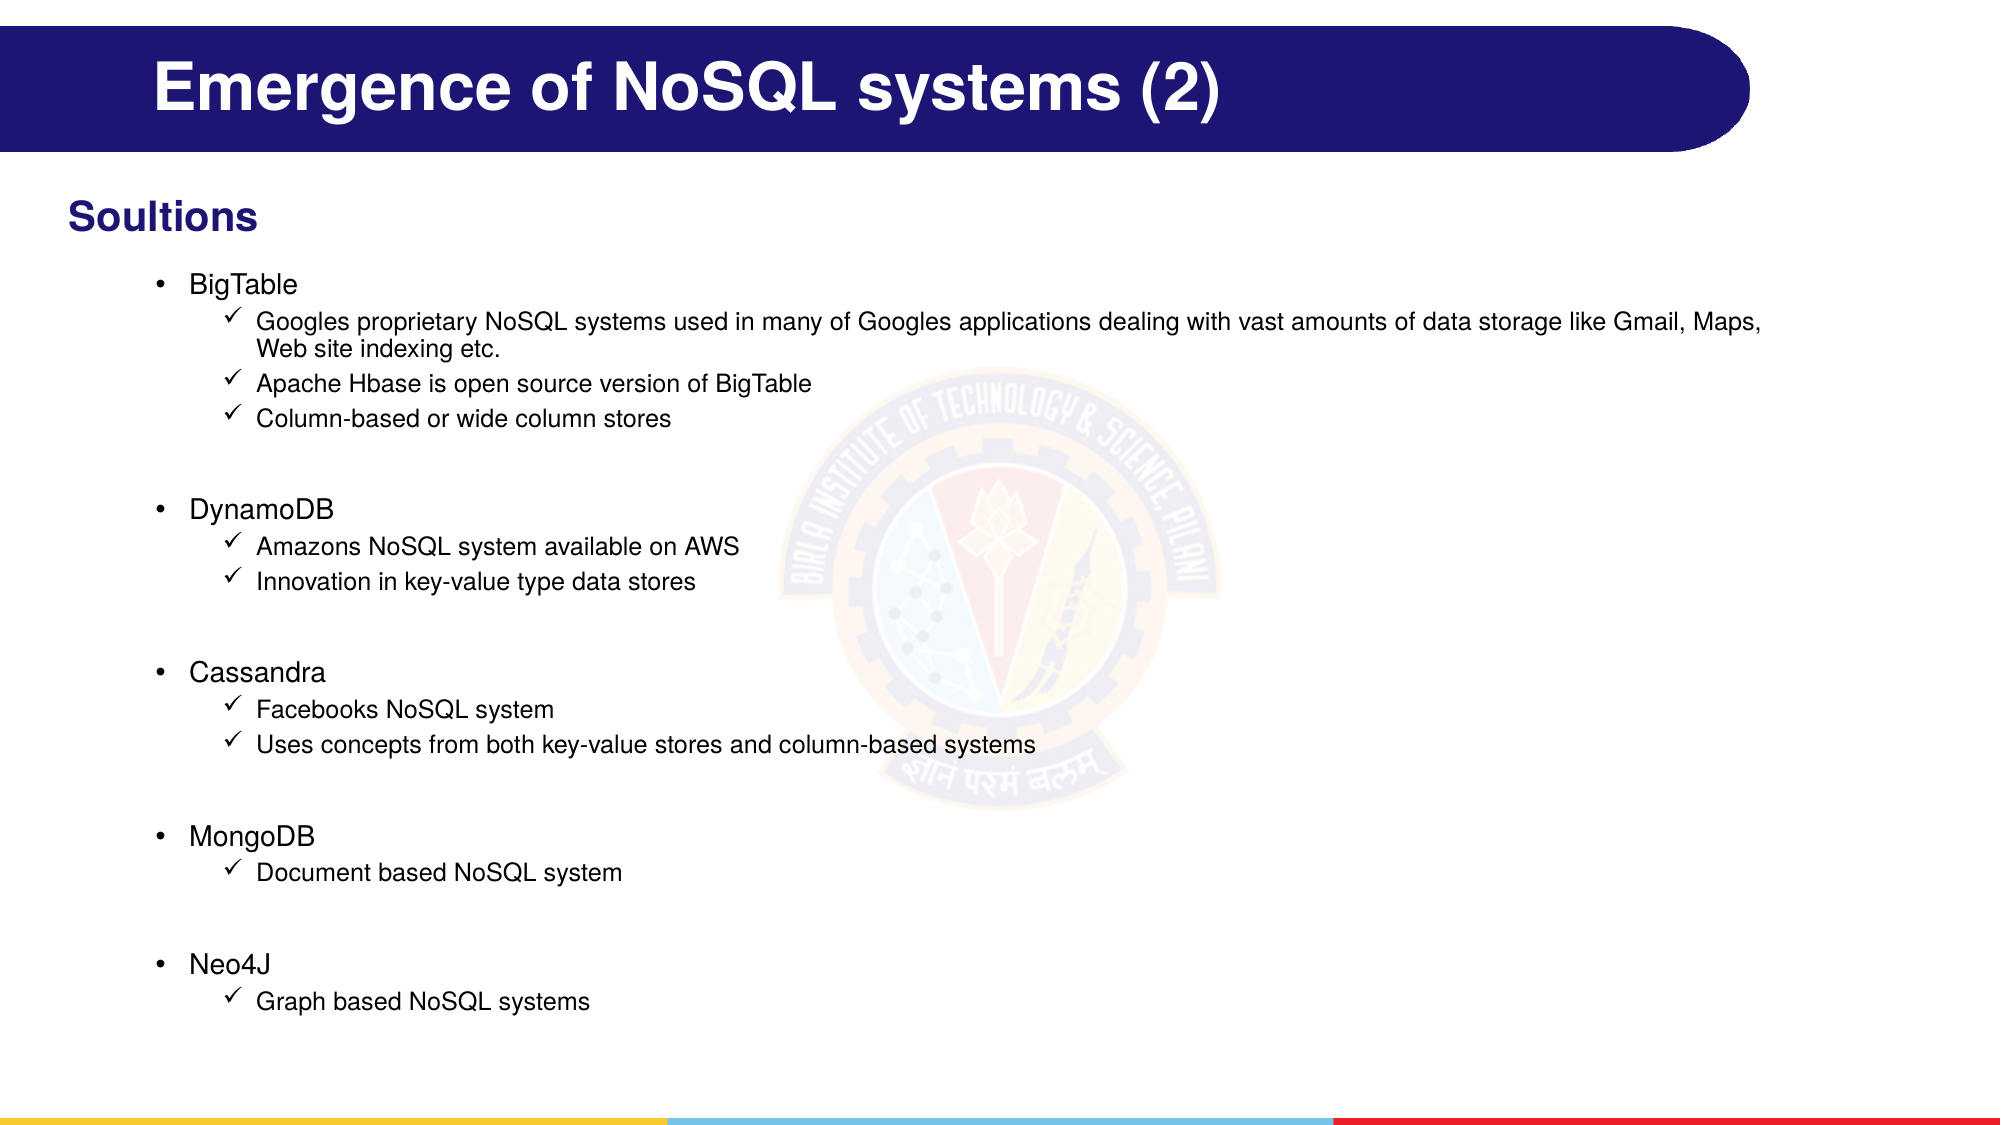

# Emergence of NoSQL systems (2)
Soultions
BigTable
Googles proprietary NoSQL systems used in many of Googles applications dealing with vast amounts of data storage like Gmail, Maps, Web site indexing etc.
Apache Hbase is open source version of BigTable
Column-based or wide column stores

DynamoDB
Amazons NoSQL system available on AWS
Innovation in key-value type data stores

Cassandra
Facebooks NoSQL system
Uses concepts from both key-value stores and column-based systems

MongoDB
Document based NoSQL system

Neo4J
Graph based NoSQL systems